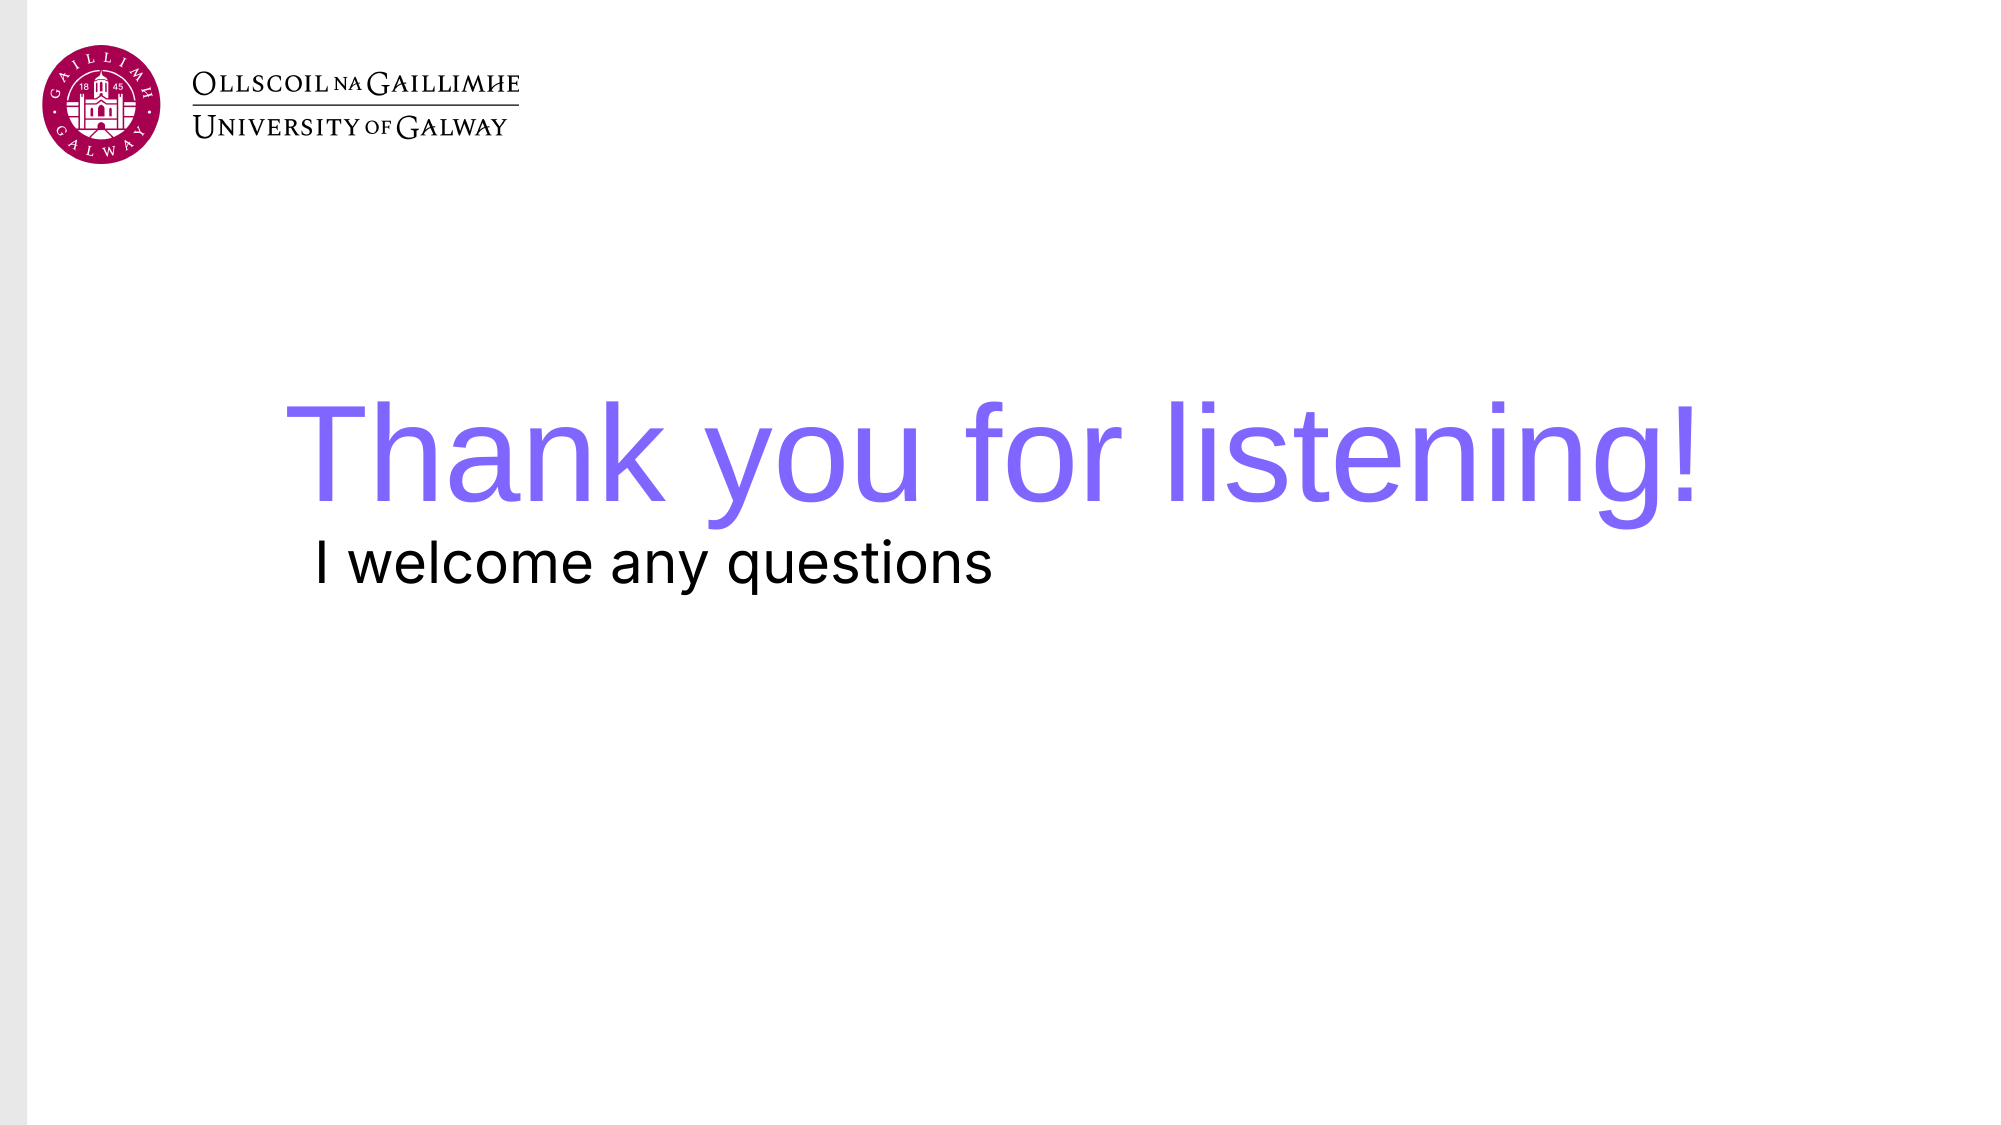

# Thank you for listening!

I welcome any questions